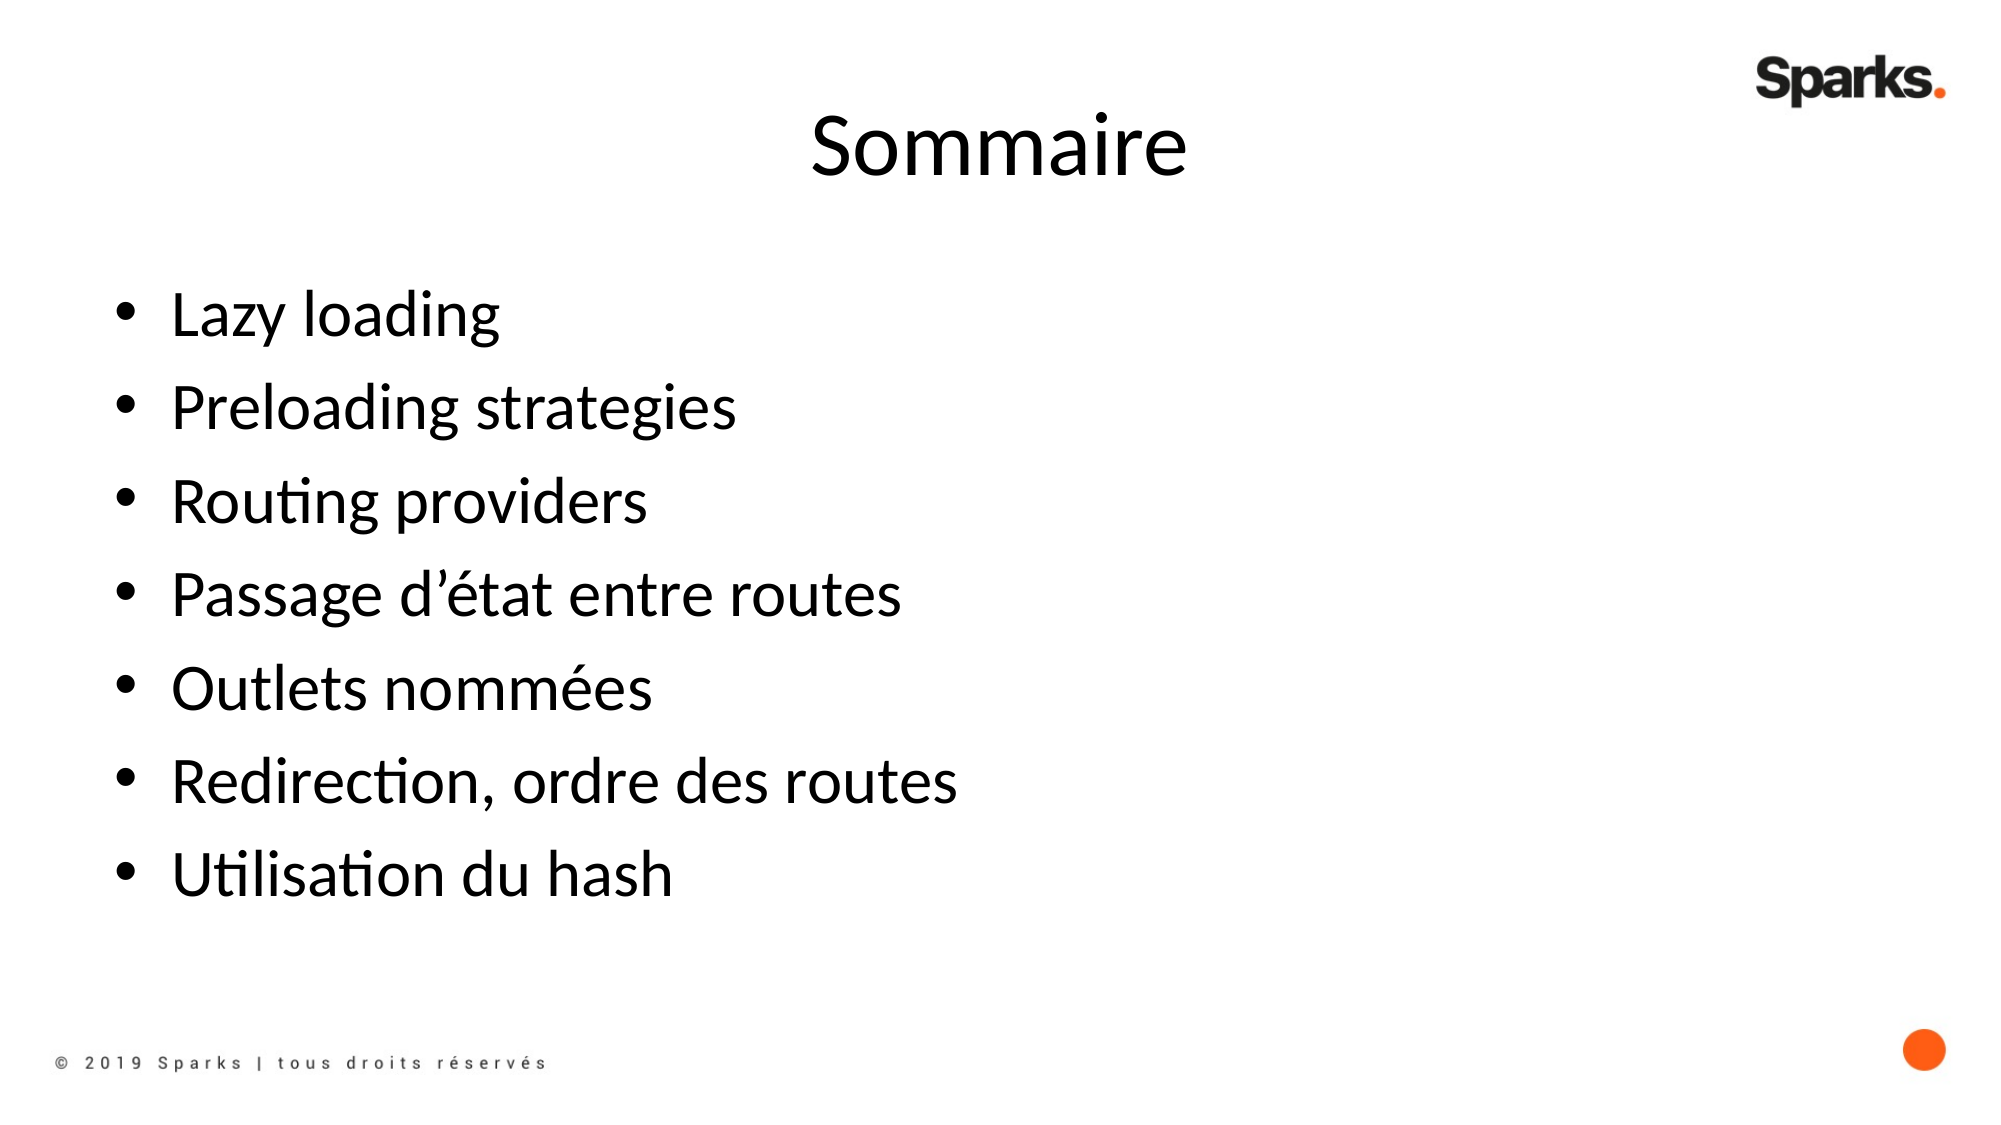

# Sommaire
Lazy loading
Preloading strategies
Routing providers
Passage d’état entre routes
Outlets nommées
Redirection, ordre des routes
Utilisation du hash